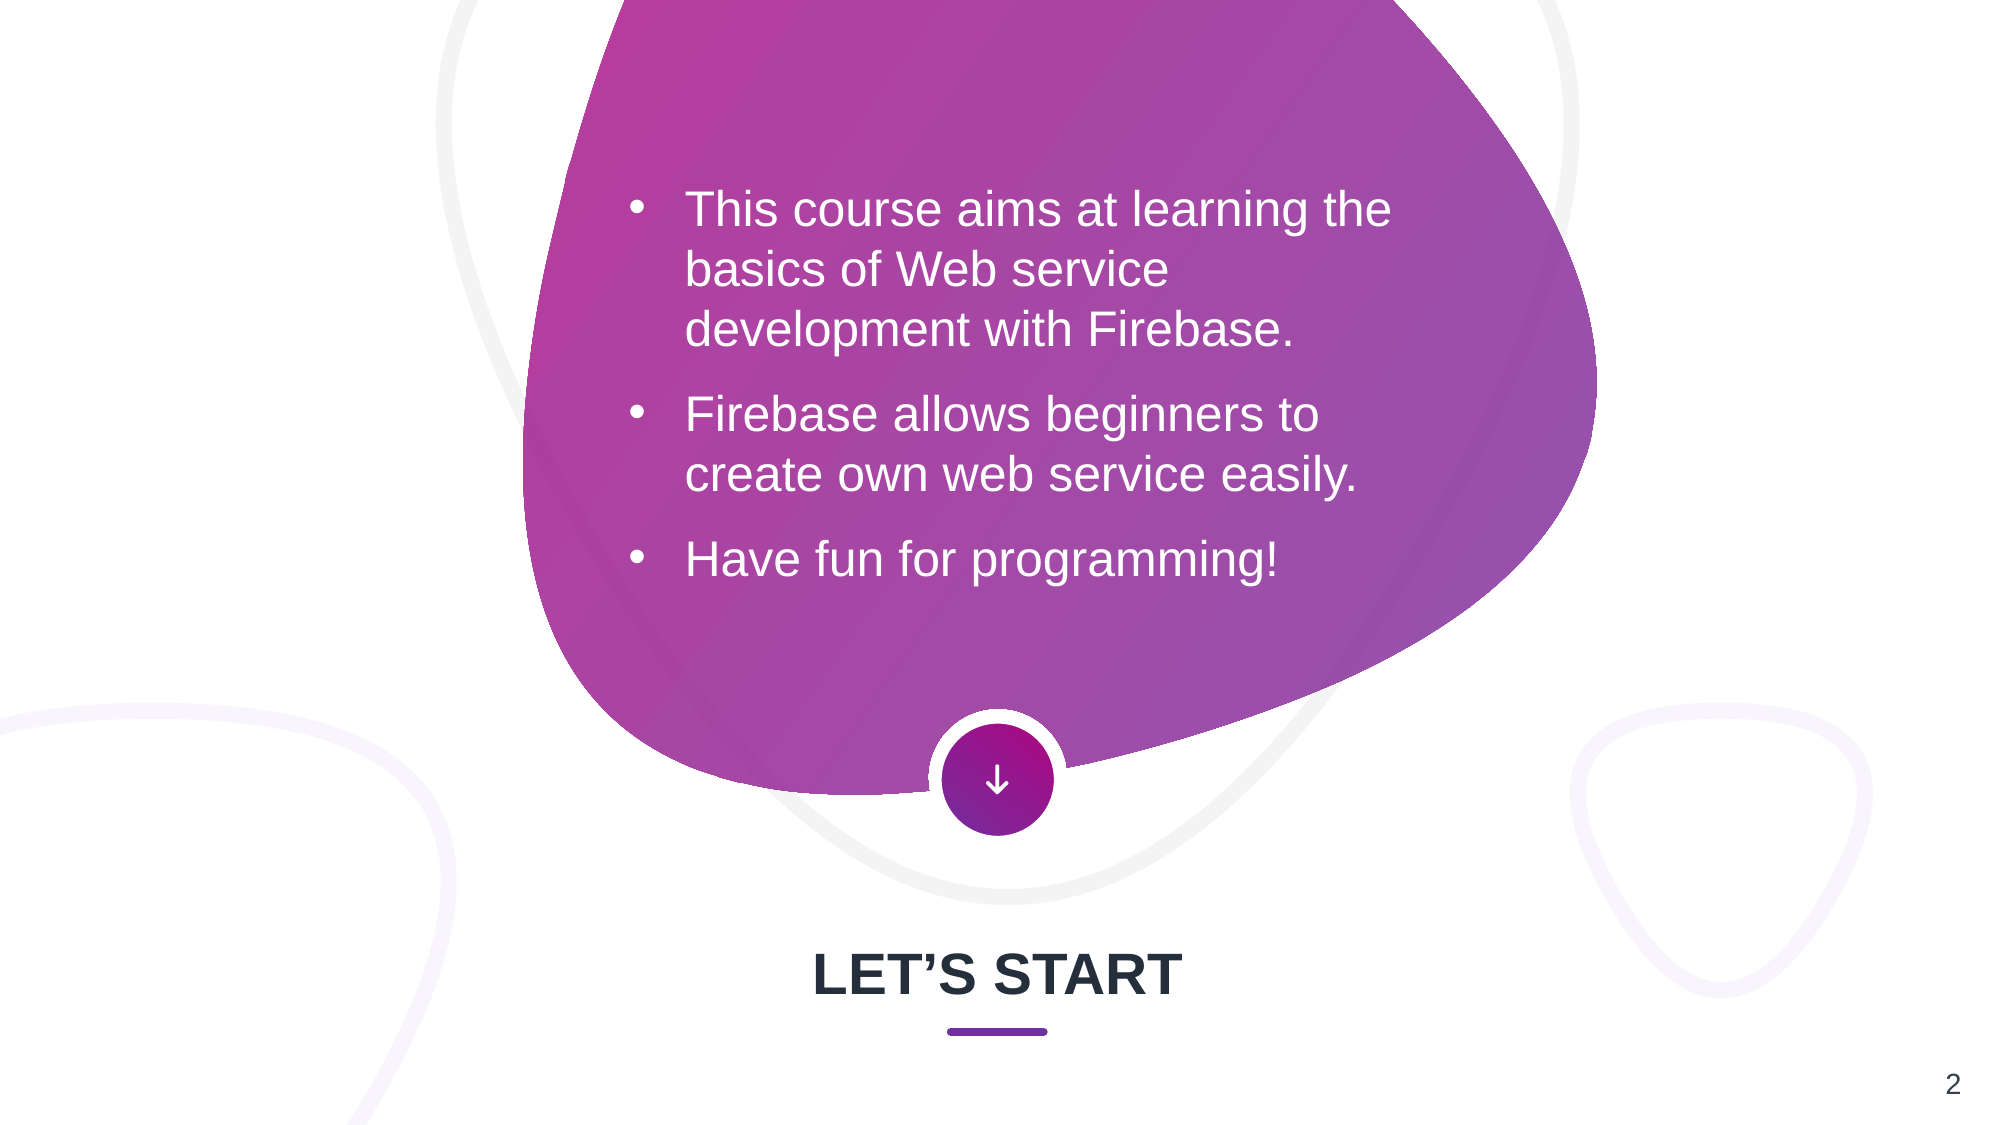

This course aims at learning the basics of Web service development with Firebase.
Firebase allows beginners to create own web service easily.
Have fun for programming!
LET’S START
2